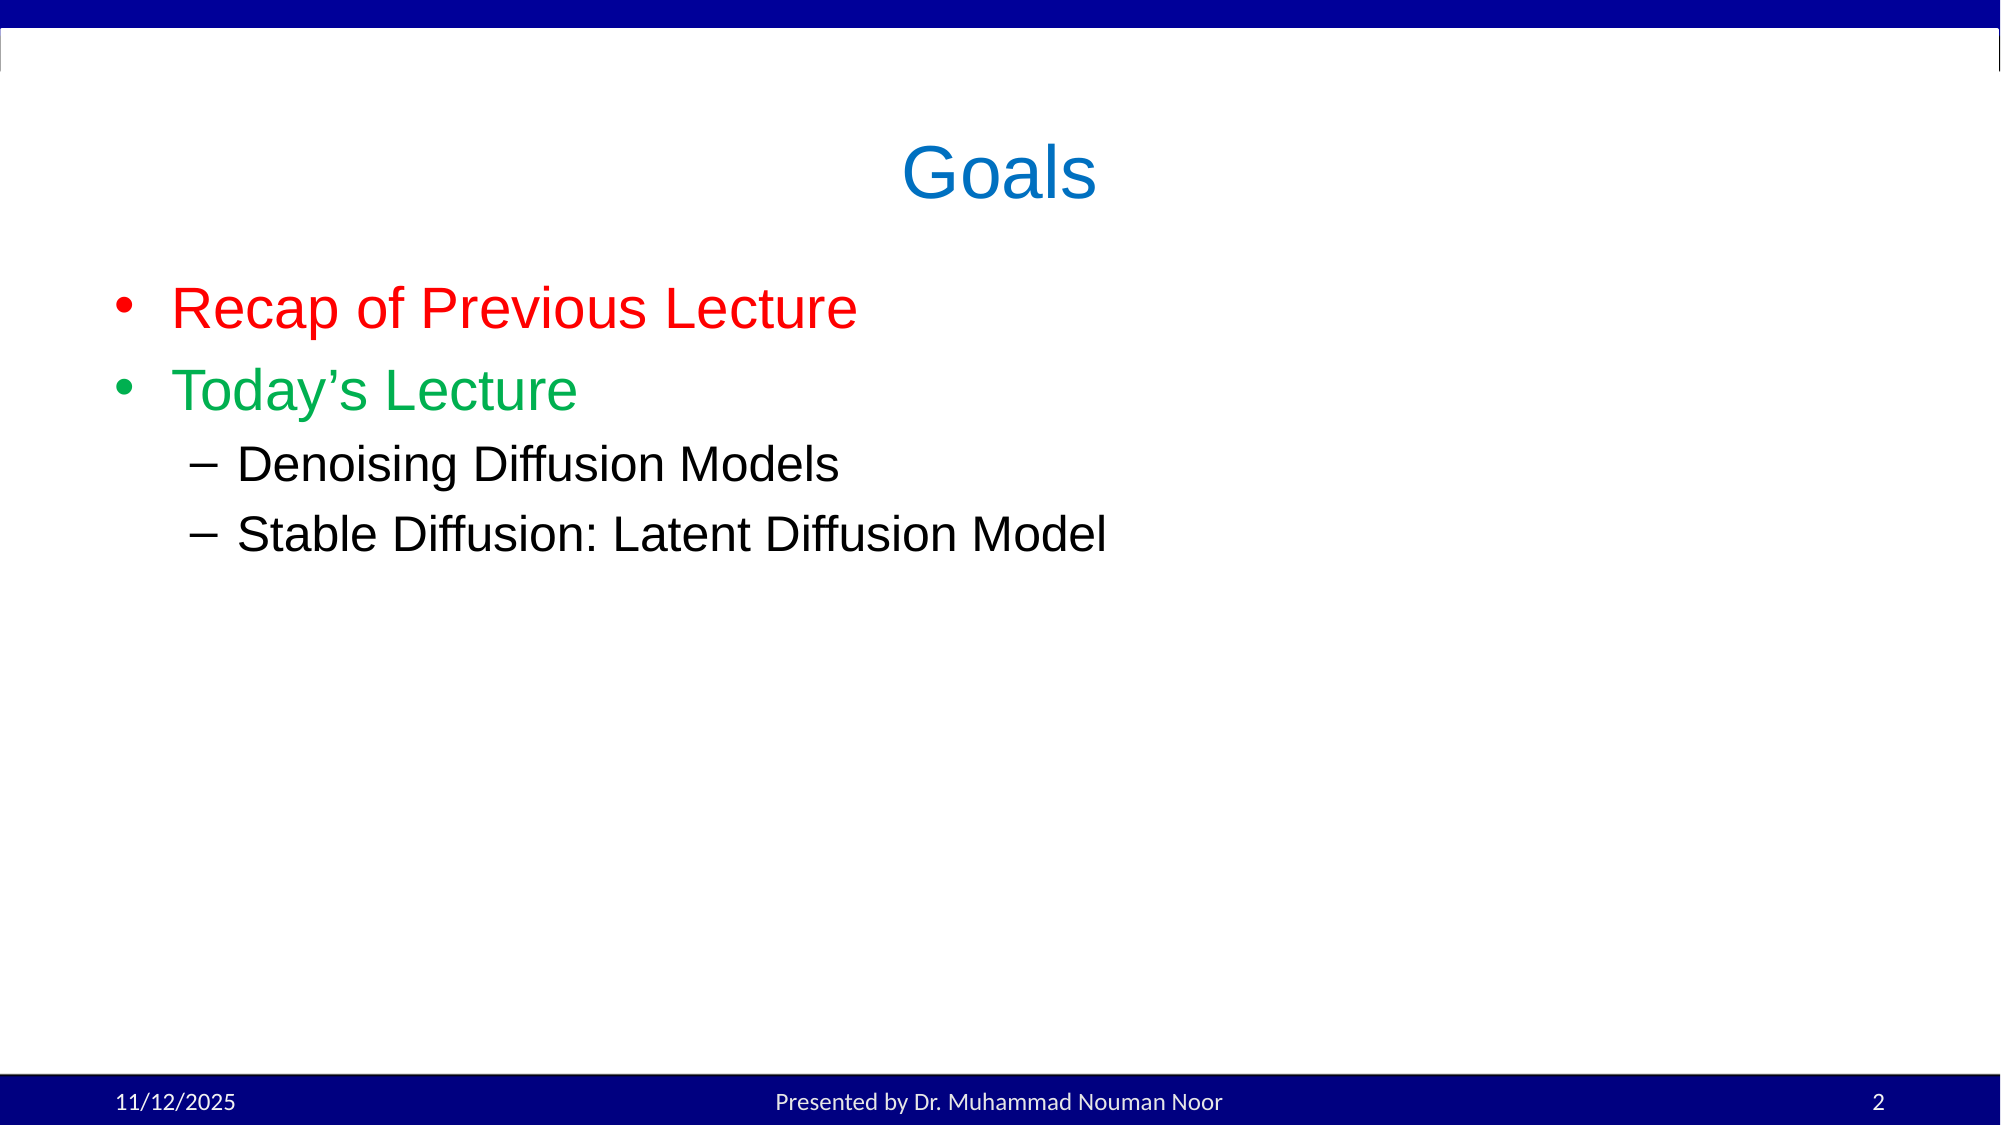

# Goals
Recap of Previous Lecture
Today’s Lecture
Denoising Diffusion Models
Stable Diffusion: Latent Diffusion Model

11/12/2025
Presented by Dr. Muhammad Nouman Noor
2